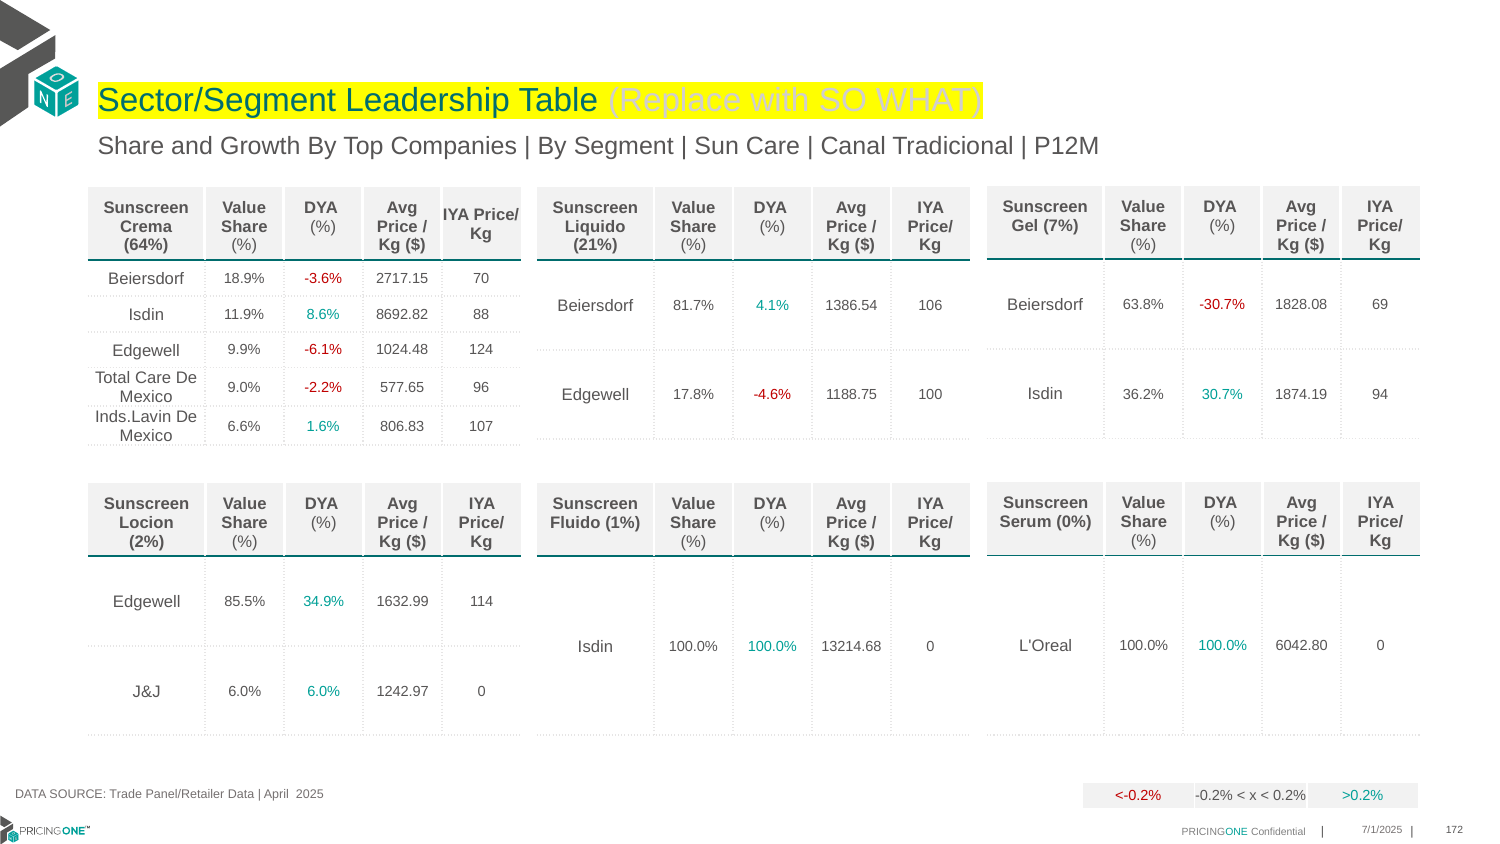

# Sector/Segment Leadership Table (Replace with SO WHAT)
Share and Growth By Top Companies | By Segment | Sun Care | Canal Tradicional | P12M
| Sunscreen Gel (7%) | Value Share (%) | DYA (%) | Avg Price /Kg ($) | IYA Price/Kg |
| --- | --- | --- | --- | --- |
| Beiersdorf | 63.8% | -30.7% | 1828.08 | 69 |
| Isdin | 36.2% | 30.7% | 1874.19 | 94 |
| Sunscreen Crema (64%) | Value Share (%) | DYA (%) | Avg Price /Kg ($) | IYA Price/ Kg |
| --- | --- | --- | --- | --- |
| Beiersdorf | 18.9% | -3.6% | 2717.15 | 70 |
| Isdin | 11.9% | 8.6% | 8692.82 | 88 |
| Edgewell | 9.9% | -6.1% | 1024.48 | 124 |
| Total Care De Mexico | 9.0% | -2.2% | 577.65 | 96 |
| Inds.Lavin De Mexico | 6.6% | 1.6% | 806.83 | 107 |
| Sunscreen Liquido (21%) | Value Share (%) | DYA (%) | Avg Price /Kg ($) | IYA Price/Kg |
| --- | --- | --- | --- | --- |
| Beiersdorf | 81.7% | 4.1% | 1386.54 | 106 |
| Edgewell | 17.8% | -4.6% | 1188.75 | 100 |
| Sunscreen Serum (0%) | Value Share (%) | DYA (%) | Avg Price /Kg ($) | IYA Price/Kg |
| --- | --- | --- | --- | --- |
| L'Oreal | 100.0% | 100.0% | 6042.80 | 0 |
| Sunscreen Locion (2%) | Value Share (%) | DYA (%) | Avg Price /Kg ($) | IYA Price/Kg |
| --- | --- | --- | --- | --- |
| Edgewell | 85.5% | 34.9% | 1632.99 | 114 |
| J&J | 6.0% | 6.0% | 1242.97 | 0 |
| Sunscreen Fluido (1%) | Value Share (%) | DYA (%) | Avg Price /Kg ($) | IYA Price/Kg |
| --- | --- | --- | --- | --- |
| Isdin | 100.0% | 100.0% | 13214.68 | 0 |
DATA SOURCE: Trade Panel/Retailer Data | April  2025
| <-0.2% | -0.2% < x < 0.2% | >0.2% |
| --- | --- | --- |

7/1/2025
172